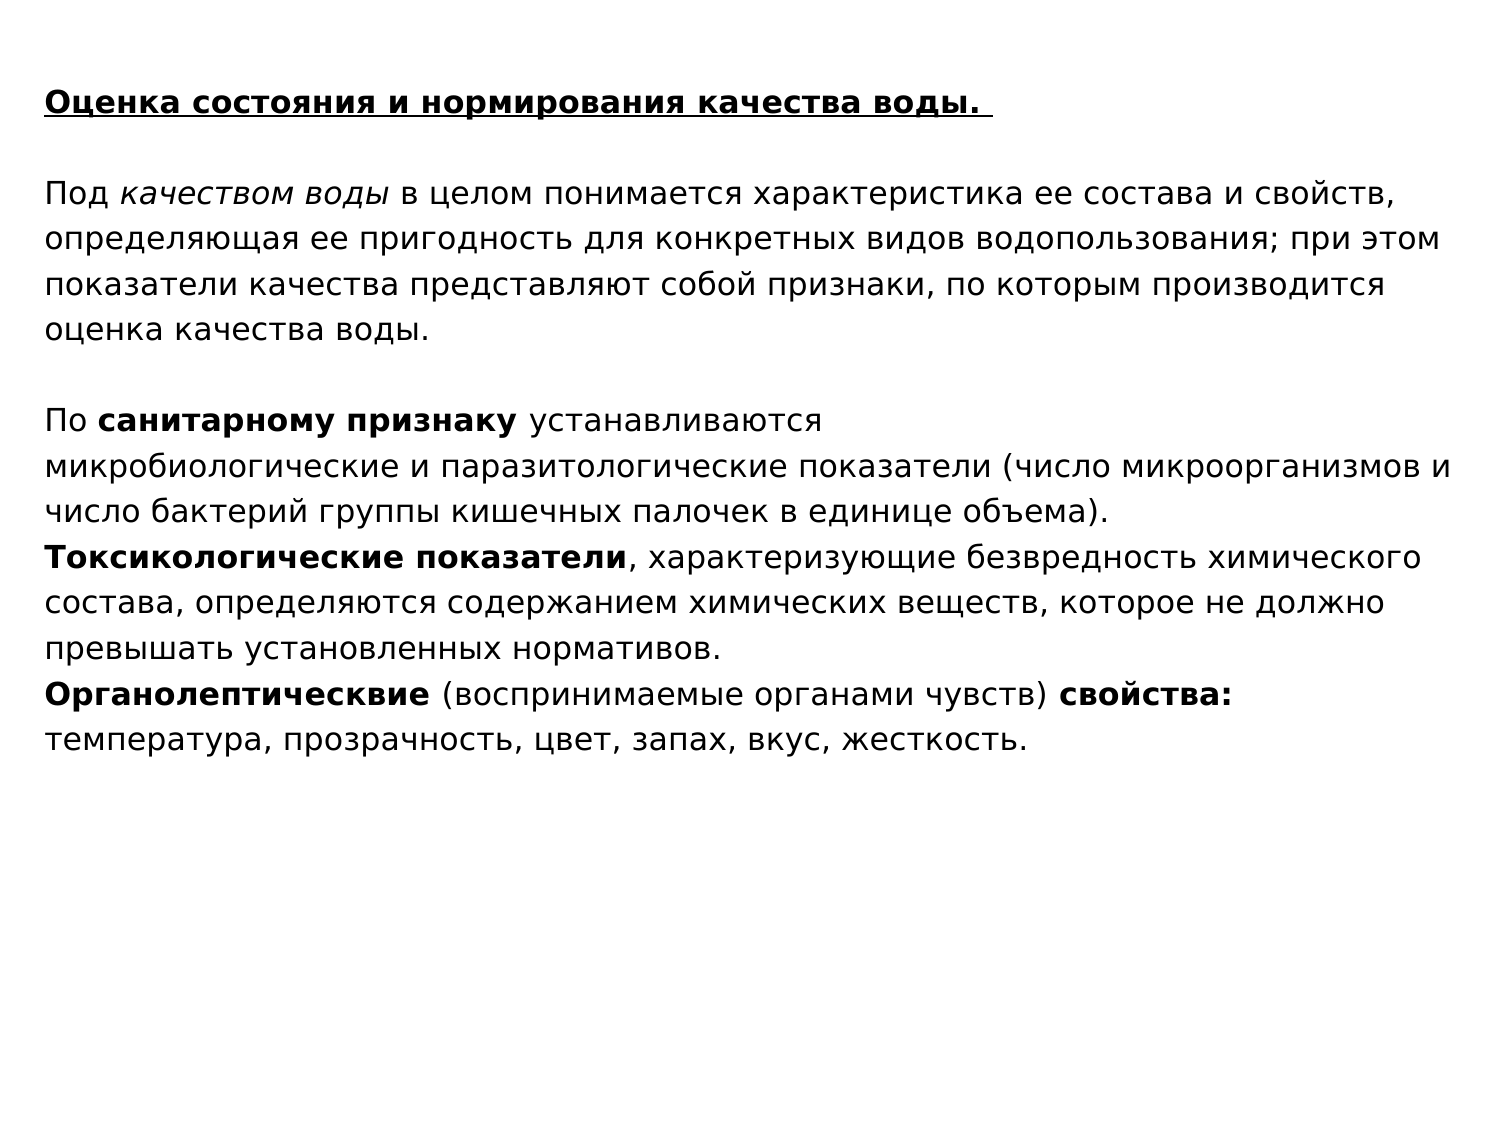

Оценка состояния и нормирования качества воды.

Под качеством воды в целом понимается характеристика ее состава и свойств, определяющая ее пригодность для конкретных видов водопользования; при этом показатели качества представляют собой признаки, по которым производится оценка качества воды.

По санитарному признаку устанавливаются
микробиологические и паразитологические показатели (число микроорганизмов и число бактерий группы кишечных палочек в единице объема).
Токсикологические показатели, характеризующие безвредность химического состава, определяются содержанием химических веществ, которое не должно превышать установленных нормативов.
Органолептическвие (воспринимаемые органами чувств) свойства: температура, прозрачность, цвет, запах, вкус, жесткость.